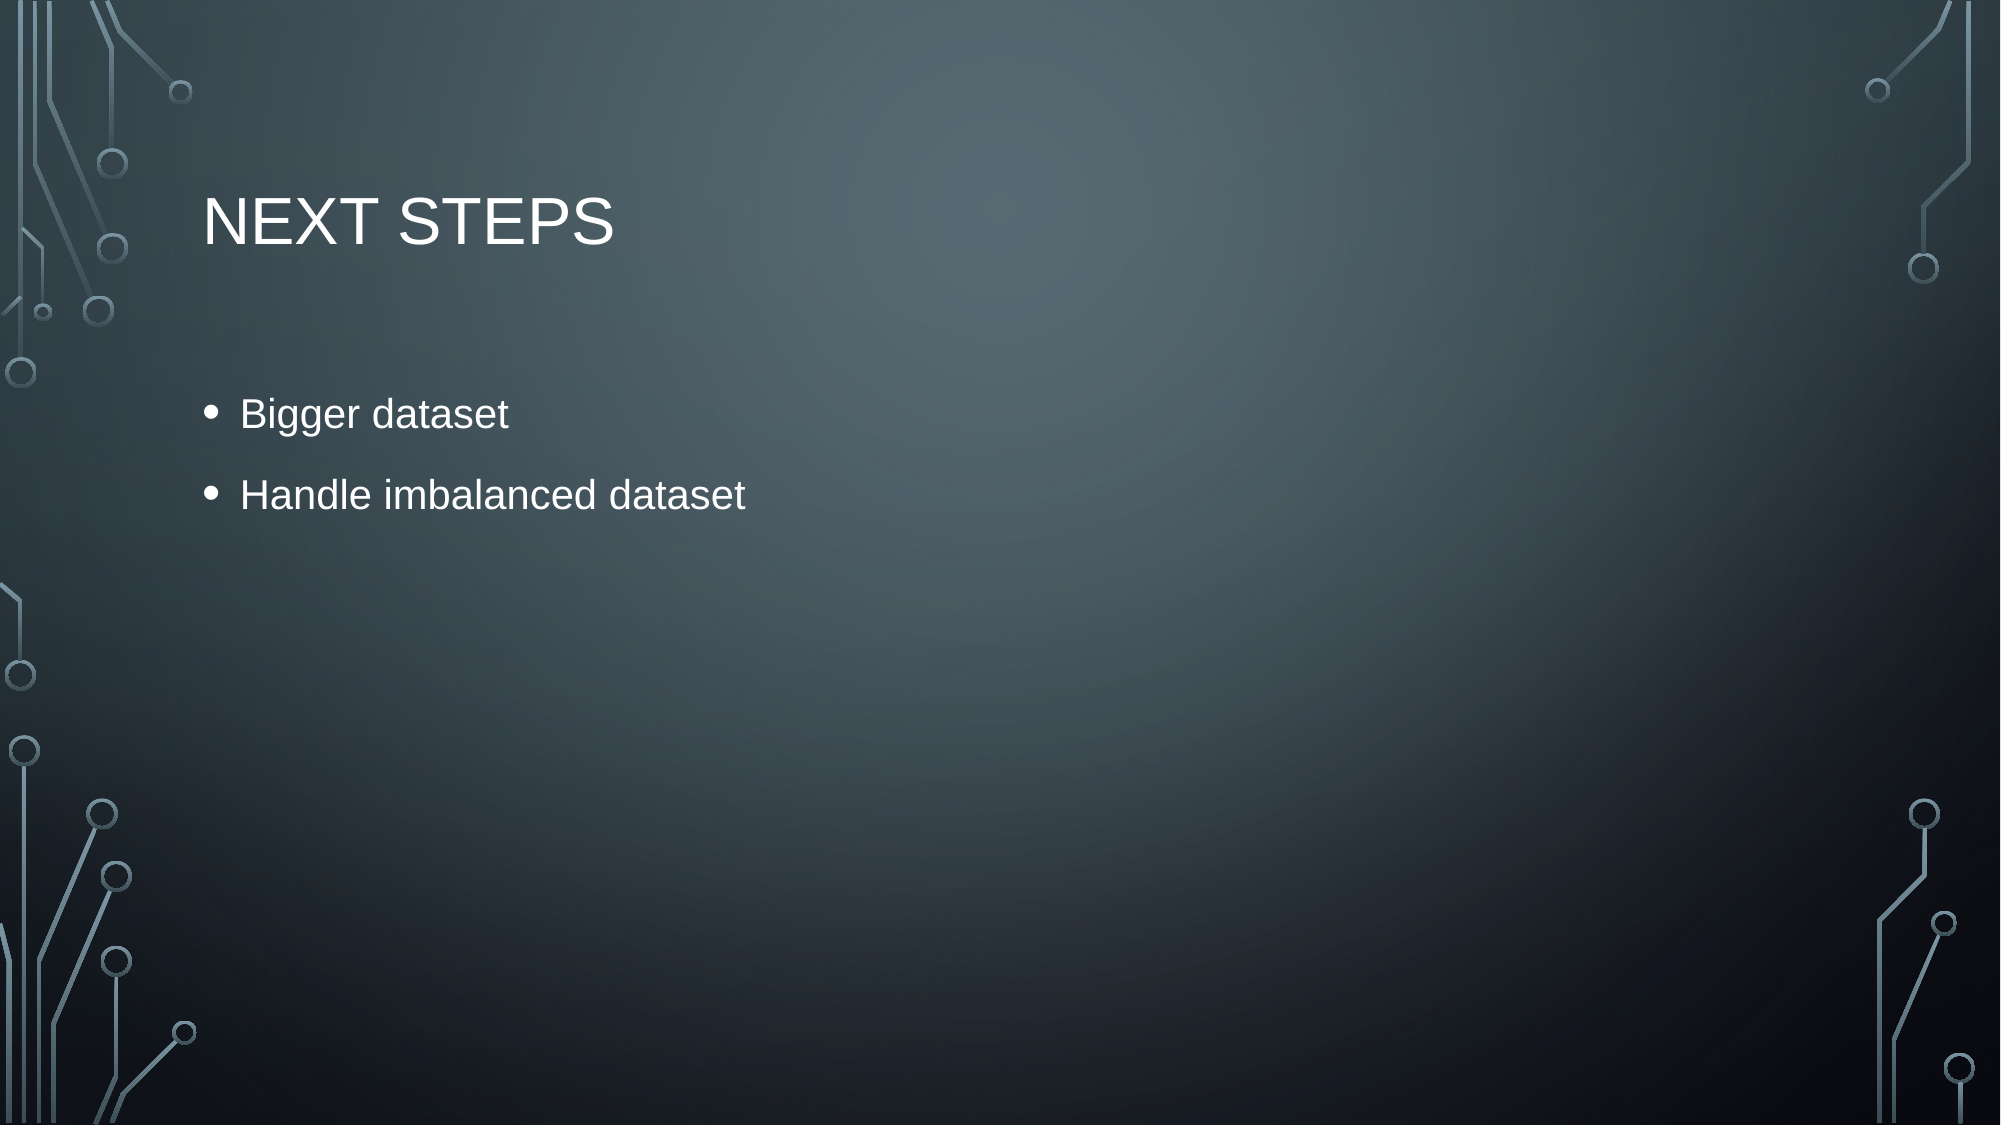

# Next Steps
Bigger dataset
Handle imbalanced dataset